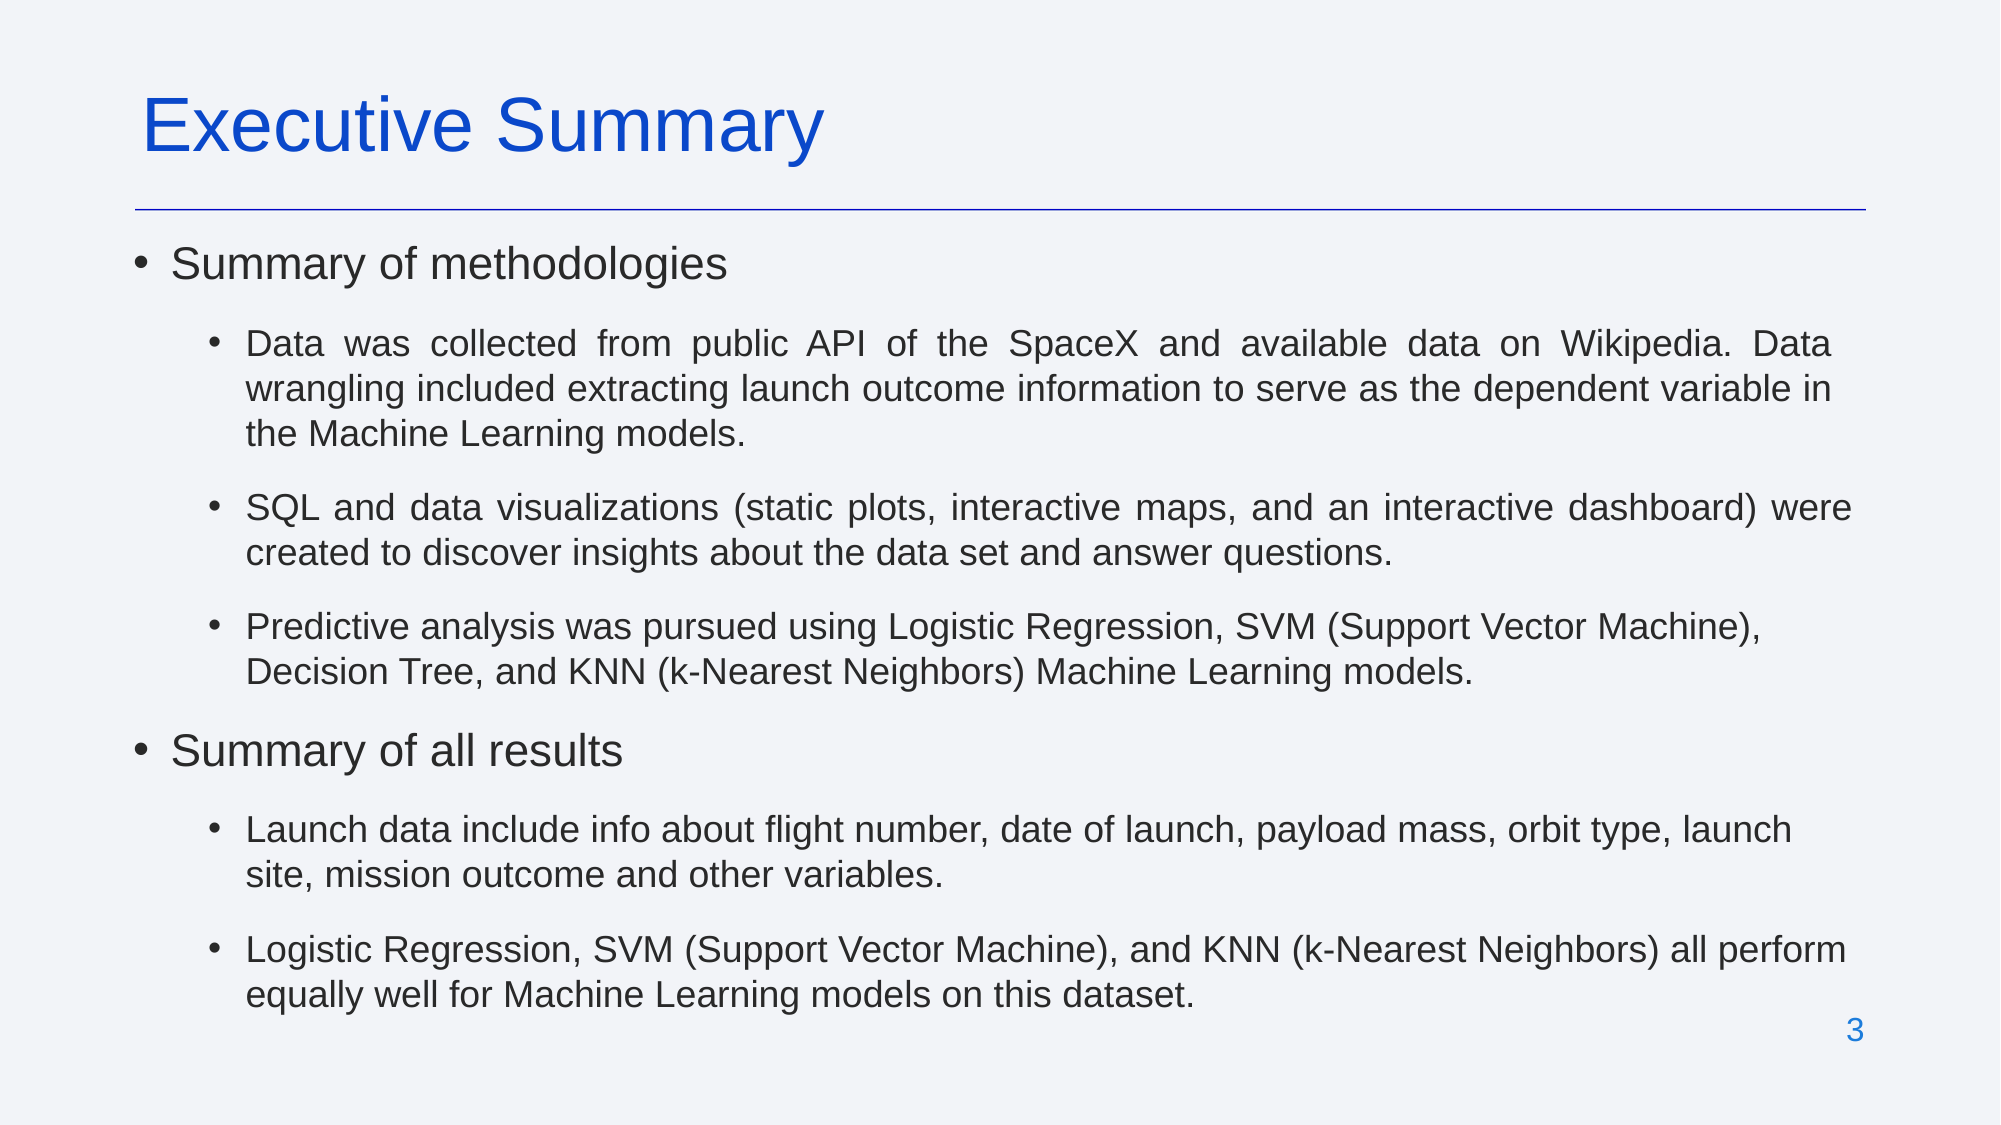

# Executive Summary
Summary of methodologies
Data was collected from public API of the SpaceX and available data on Wikipedia. Data wrangling included extracting launch outcome information to serve as the dependent variable in the Machine Learning models.
SQL and data visualizations (static plots, interactive maps, and an interactive dashboard) were created to discover insights about the data set and answer questions.
Predictive analysis was pursued using Logistic Regression, SVM (Support Vector Machine), Decision Tree, and KNN (k-Nearest Neighbors) Machine Learning models.
Summary of all results
Launch data include info about flight number, date of launch, payload mass, orbit type, launch
site, mission outcome and other variables.
Logistic Regression, SVM (Support Vector Machine), and KNN (k-Nearest Neighbors) all perform equally well for Machine Learning models on this dataset.
3